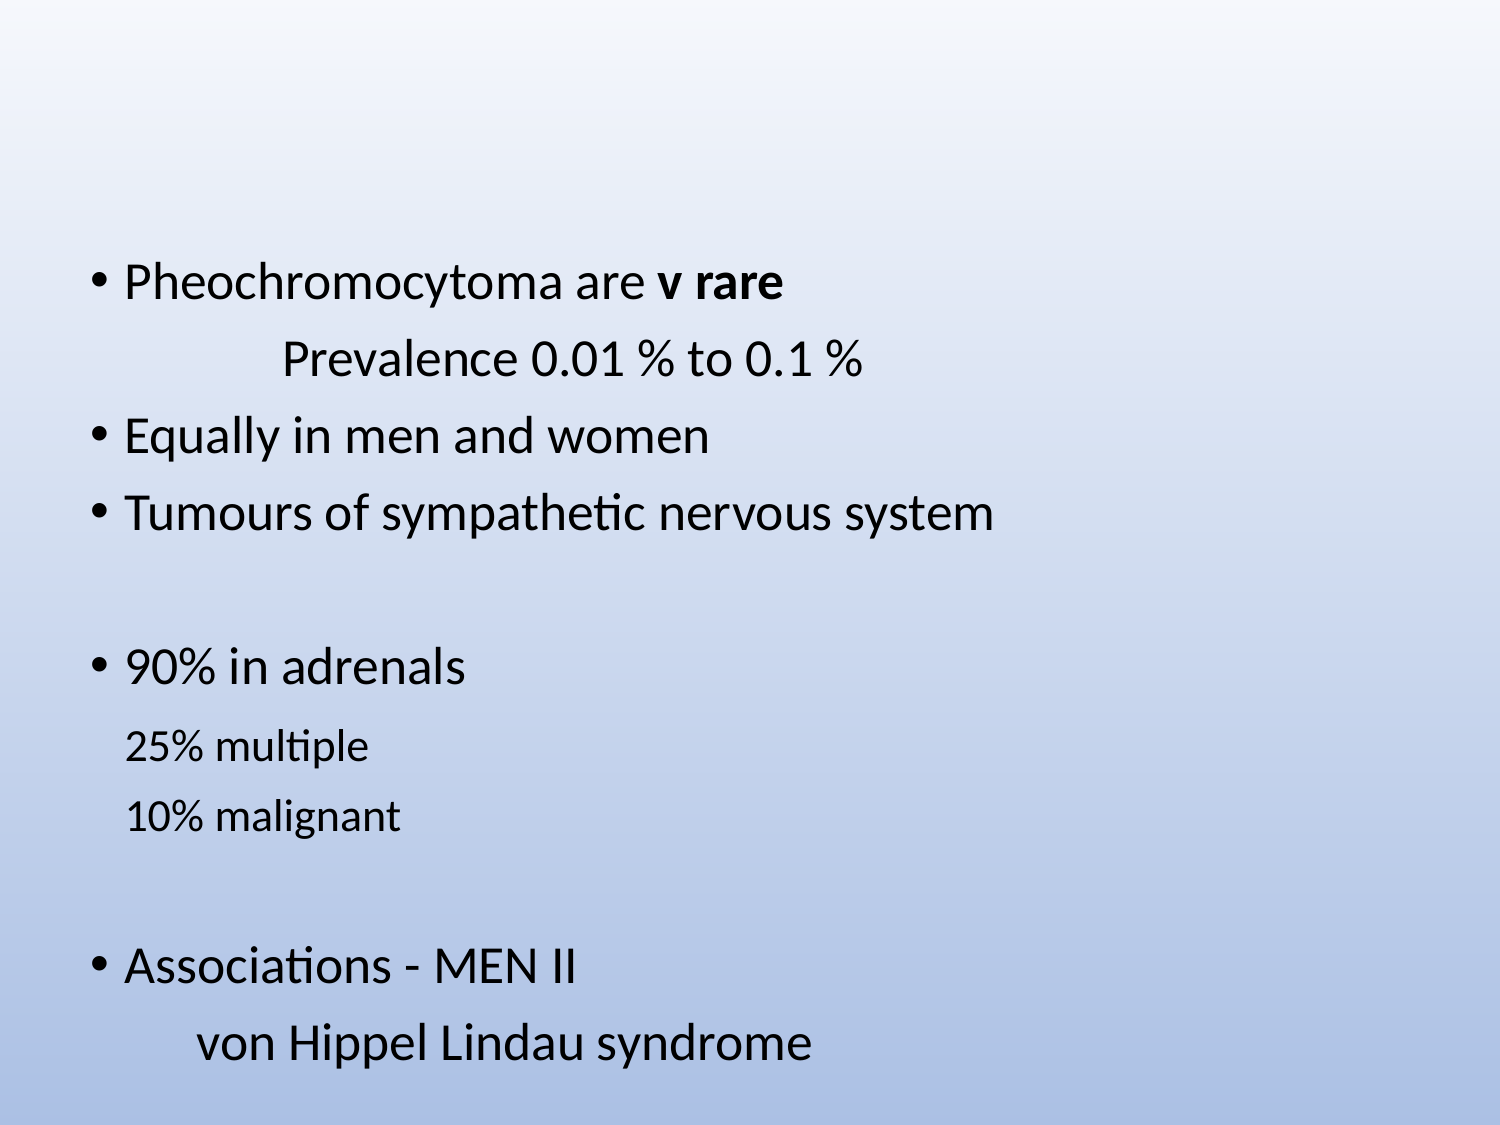

#

Pheochromocytoma are v rare
                Prevalence 0.01 % to 0.1 %
Equally in men and women
Tumours of sympathetic nervous system

90% in adrenals
	25% multiple
	10% malignant

Associations - MEN II
			      von Hippel Lindau syndrome